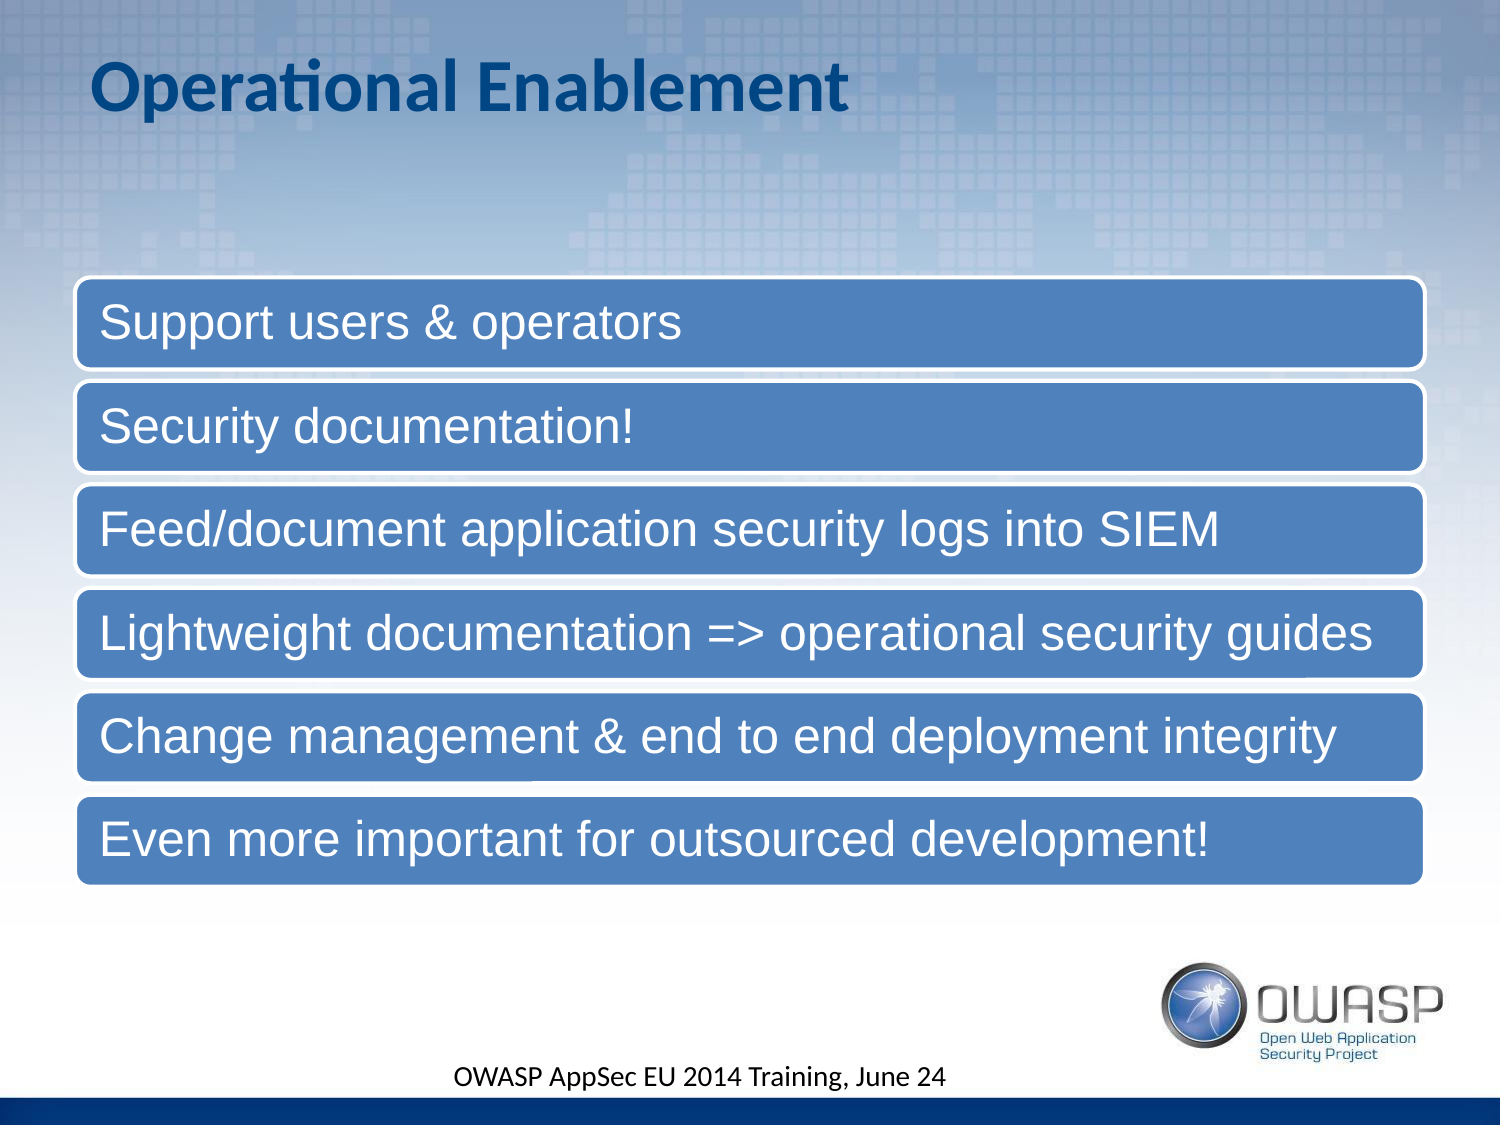

# Operational Enablement
Support users & operators
Security documentation!
Feed/document application security logs into SIEM
Lightweight documentation => operational security guides
Change management & end to end deployment integrity
Even more important for outsourced development!
OWASP AppSec EU 2014 Training, June 24